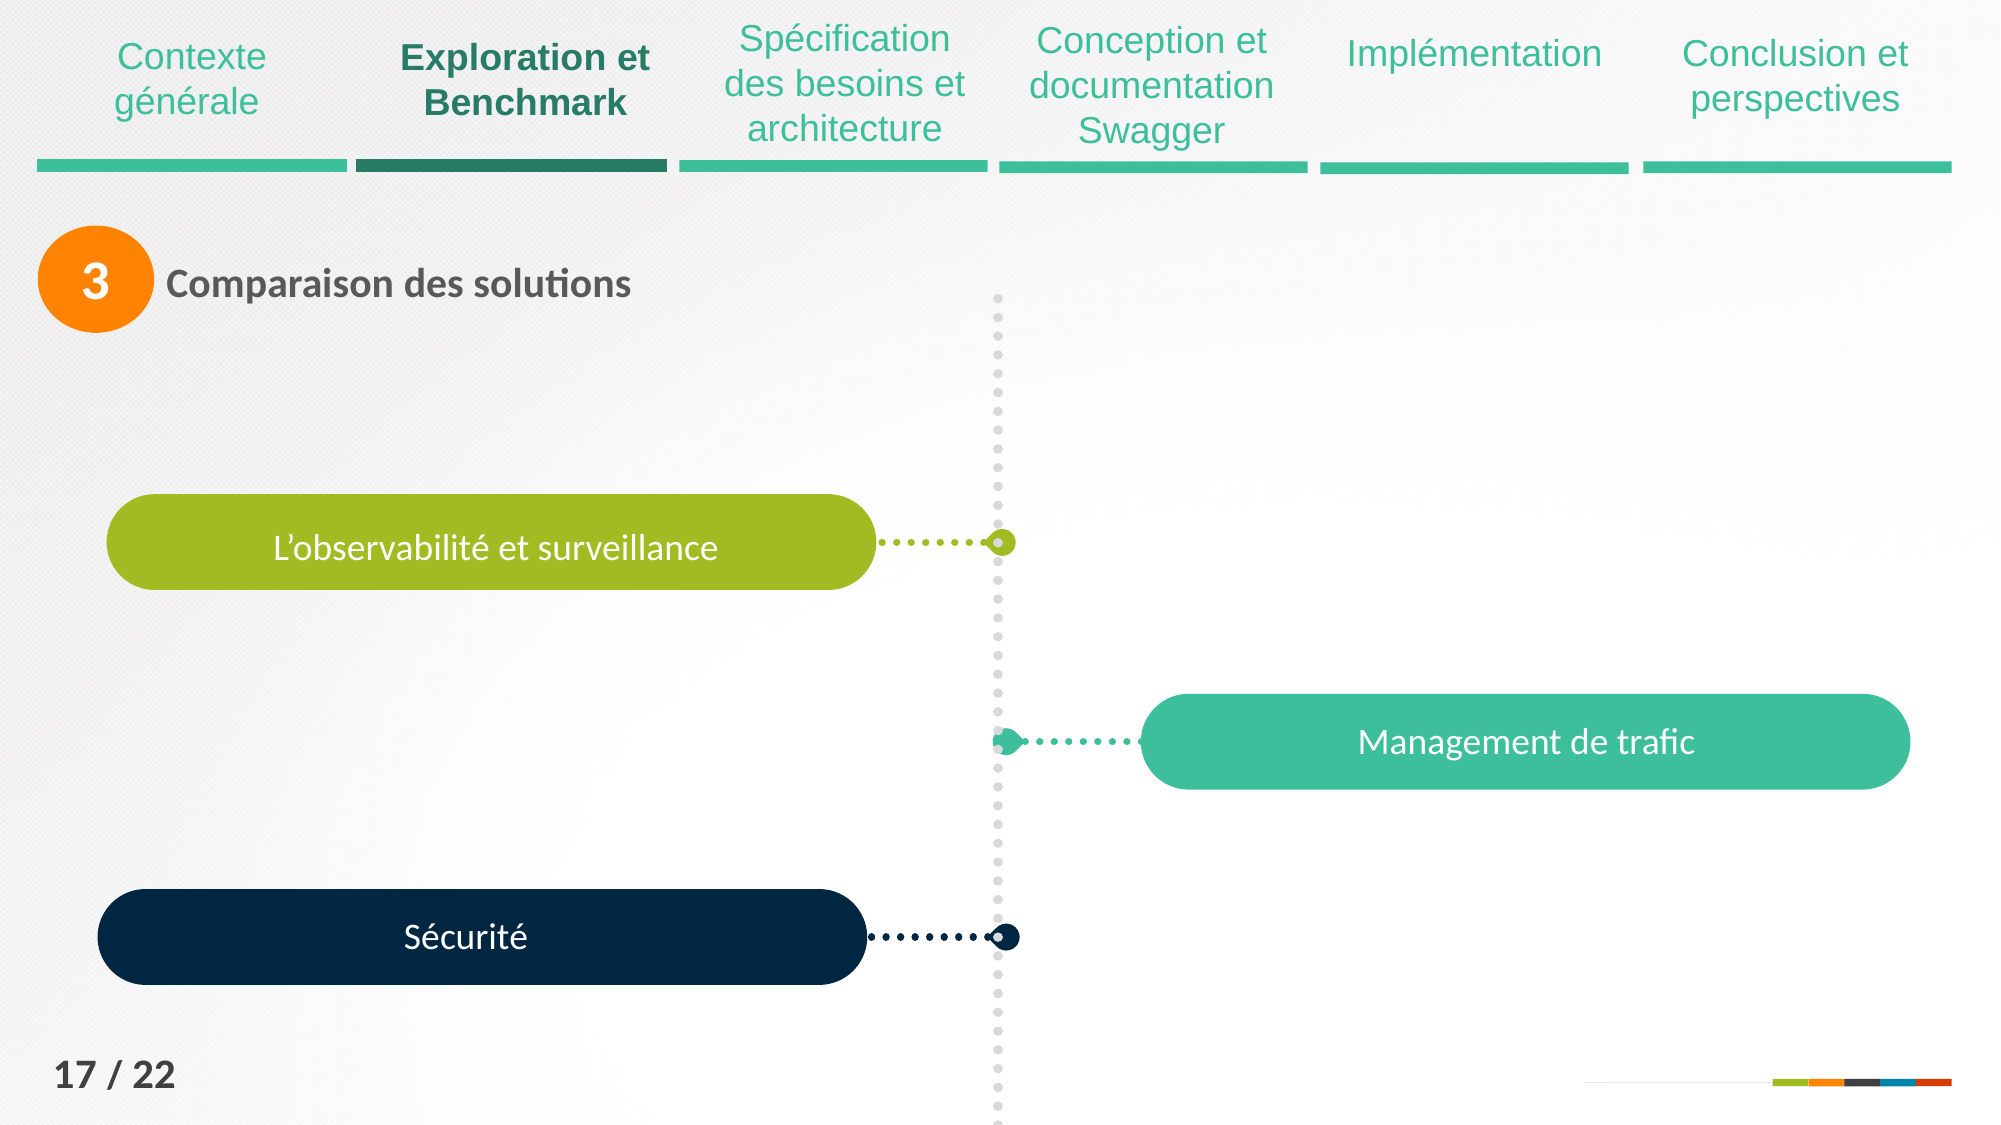

Spécification des besoins et architecture
Conception et documentation Swagger
Implémentation
Conclusion et perspectives
Contexte générale
Exploration et Benchmark

3
Comparaison des solutions

L’observabilité et surveillance

Management de trafic

Sécurité

17 / 22